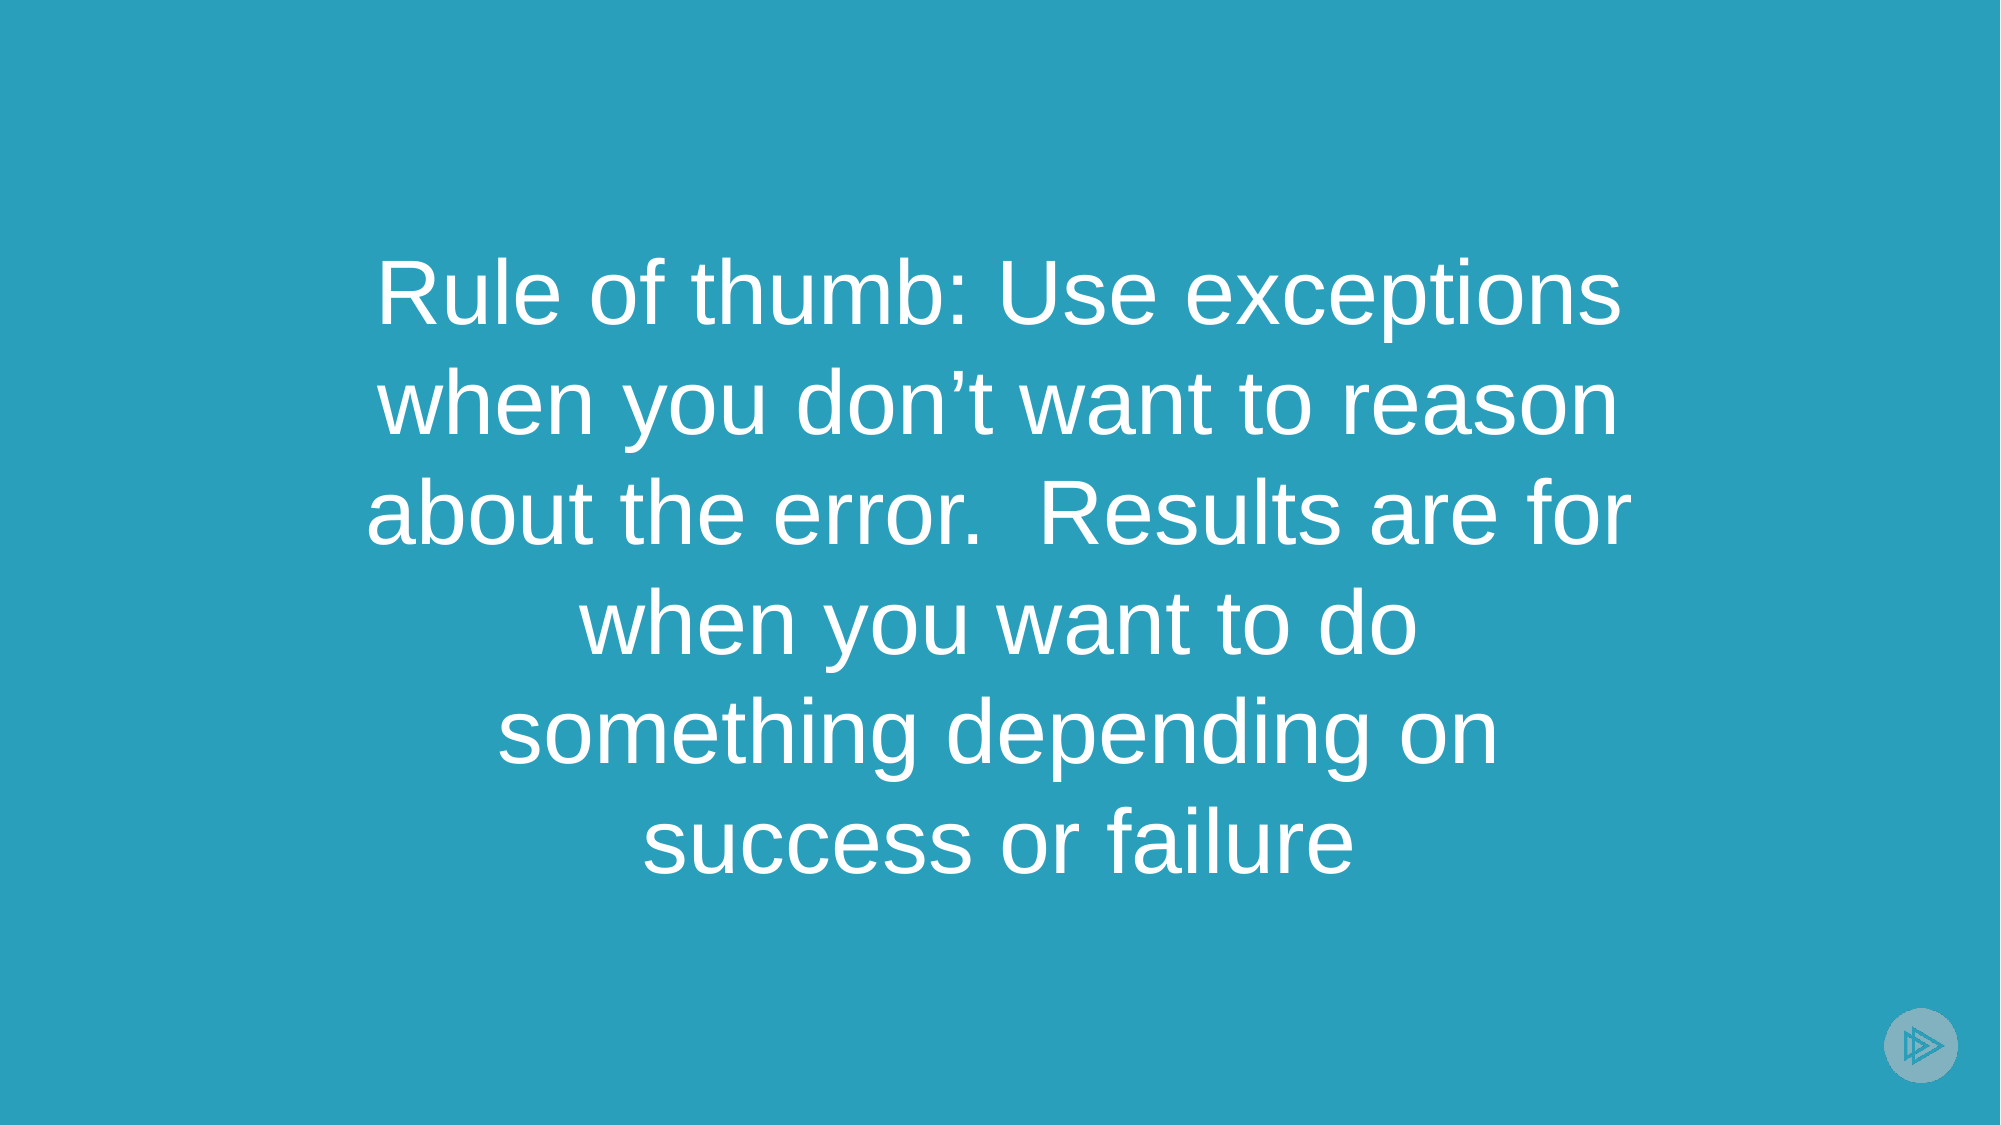

# Rule of thumb: Use exceptions when you don’t want to reason about the error.  Results are for when you want to do something depending on success or failure